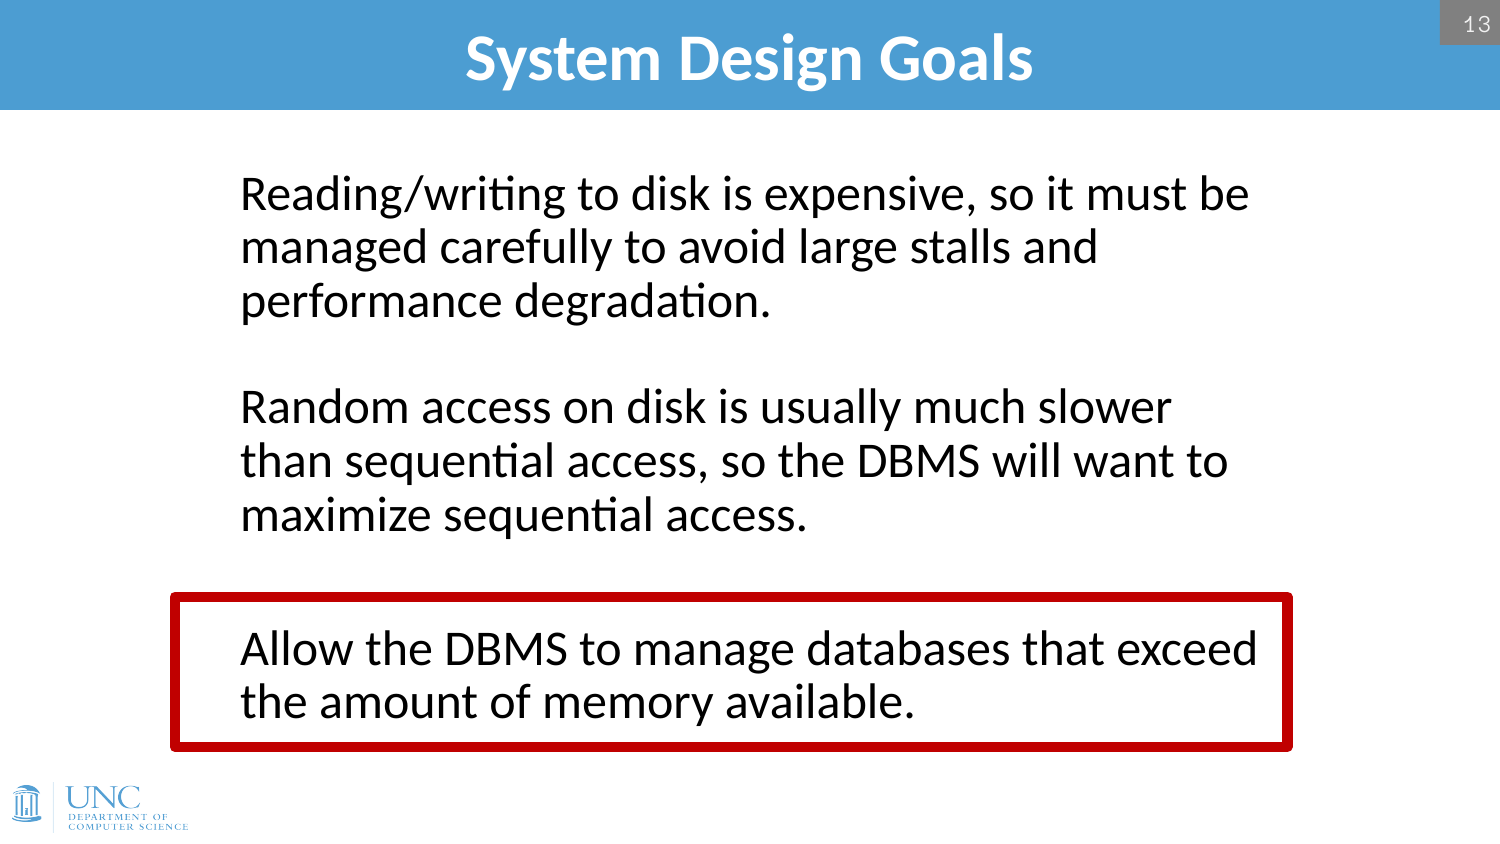

13
# System Design Goals
Reading/writing to disk is expensive, so it must be managed carefully to avoid large stalls and performance degradation.

Random access on disk is usually much slower than sequential access, so the DBMS will want to maximize sequential access.

Allow the DBMS to manage databases that exceed the amount of memory available.